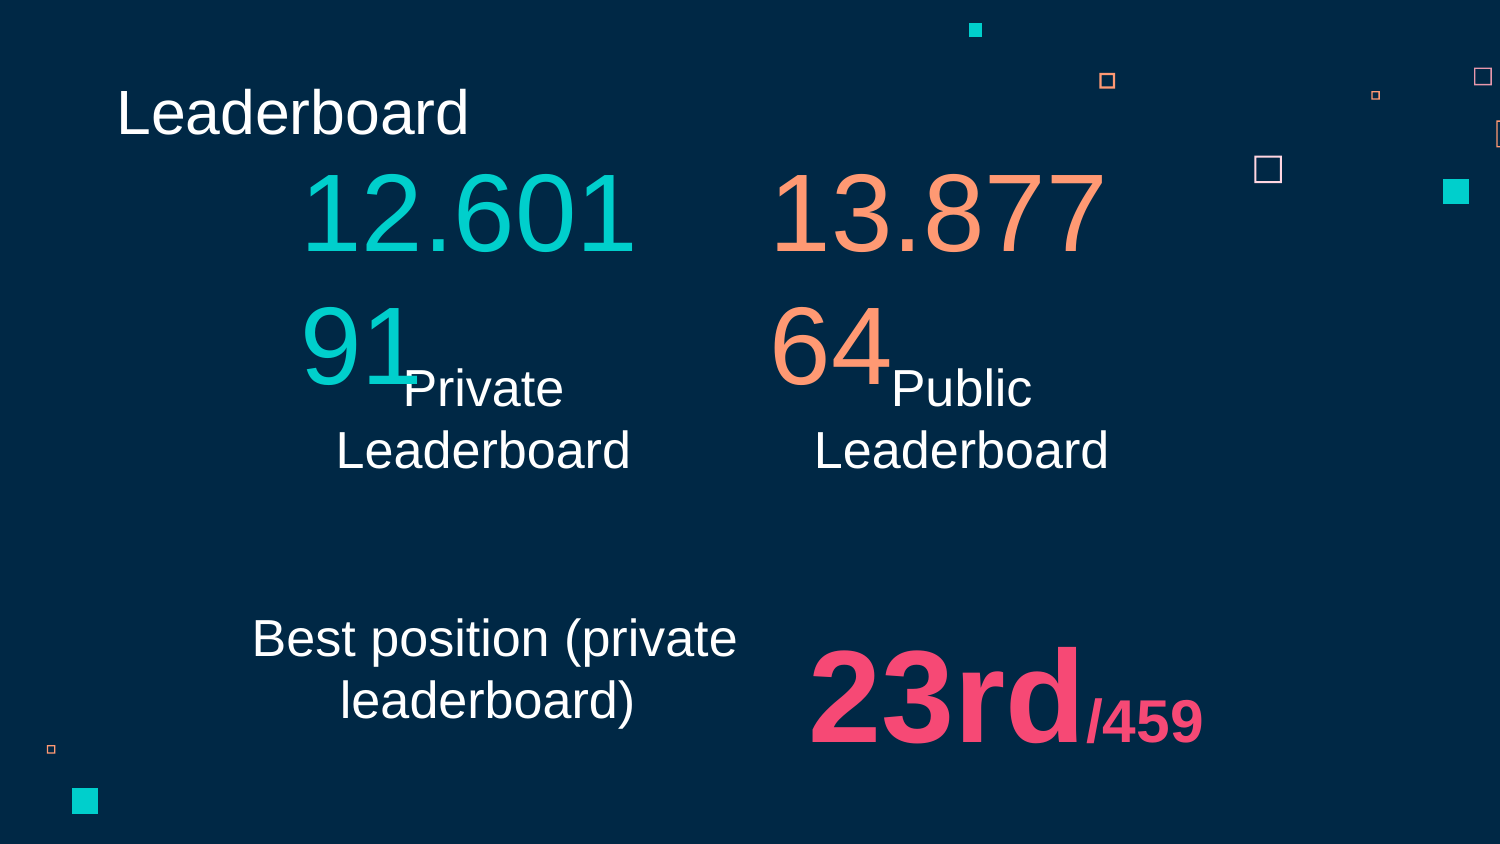

Leaderboard
12.60191
13.87764
# Private Leaderboard
Public Leaderboard
23rd/459
Best position (private leaderboard)